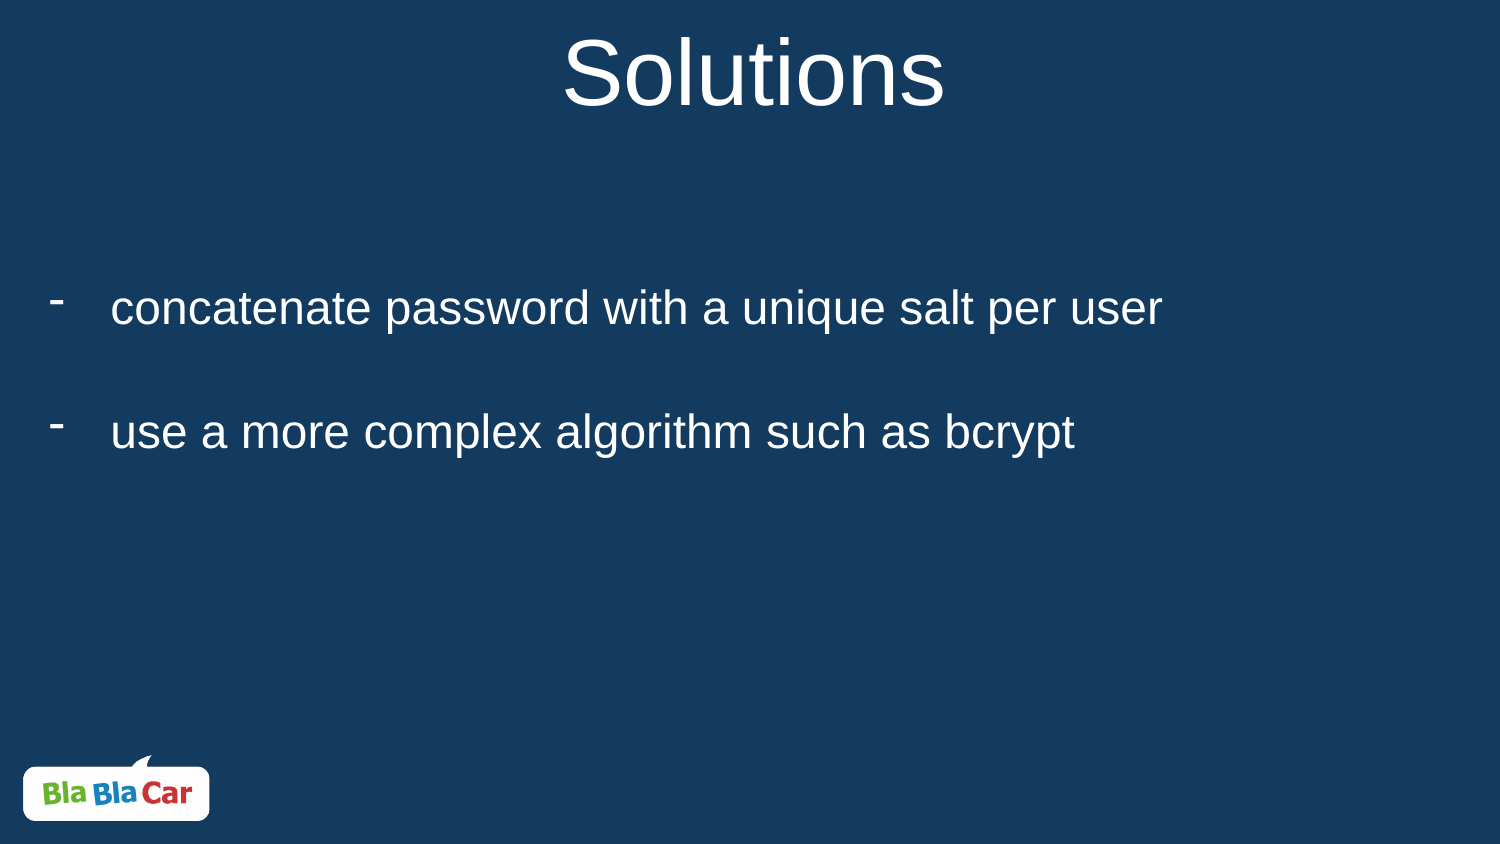

# Solutions
concatenate password with a unique salt per user

use a more complex algorithm such as bcrypt